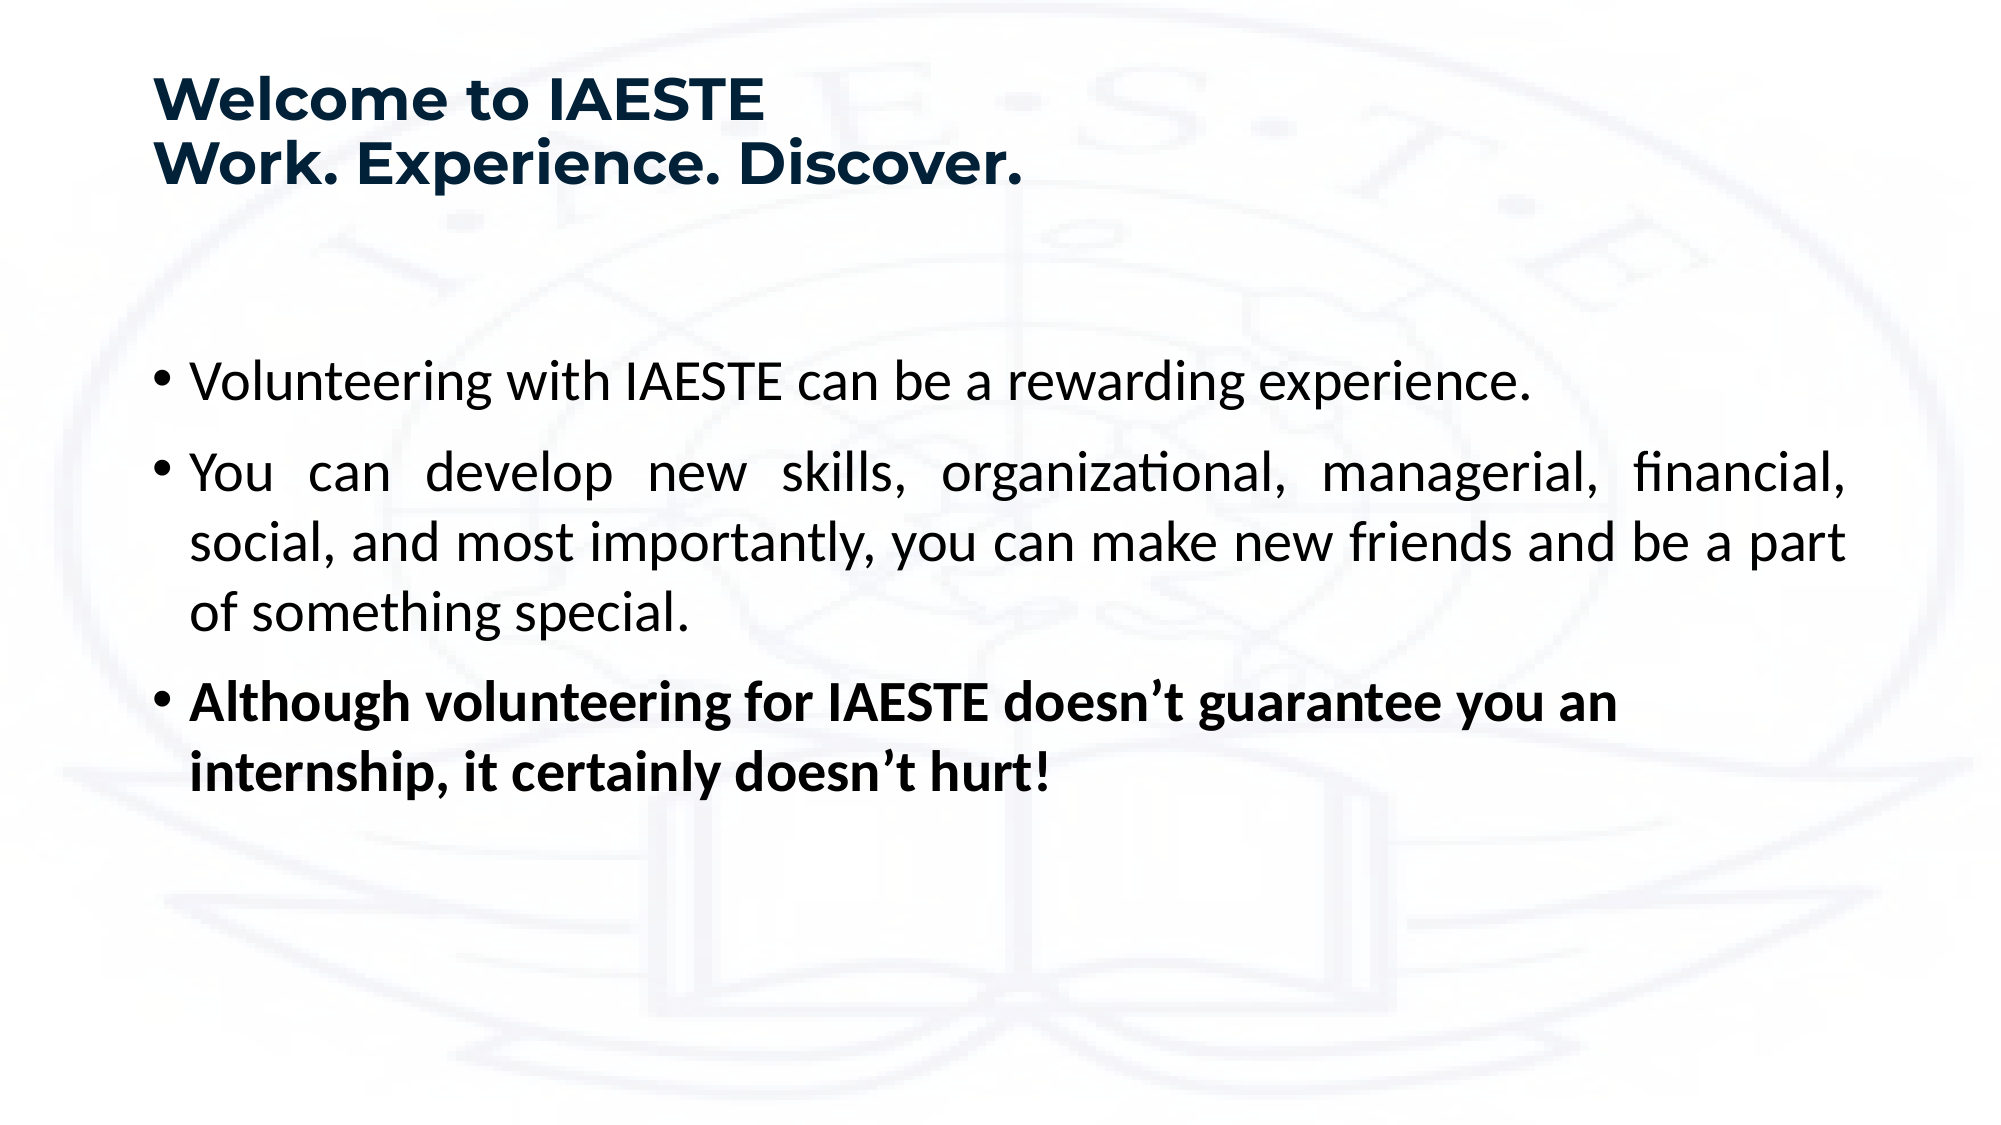

# Welcome to IAESTE Work. Experience. Discover.
Volunteering with IAESTE can be a rewarding experience.
You can develop new skills, organizational, managerial, financial, social, and most importantly, you can make new friends and be a part of something special.
Although volunteering for IAESTE doesn’t guarantee you an internship, it certainly doesn’t hurt!